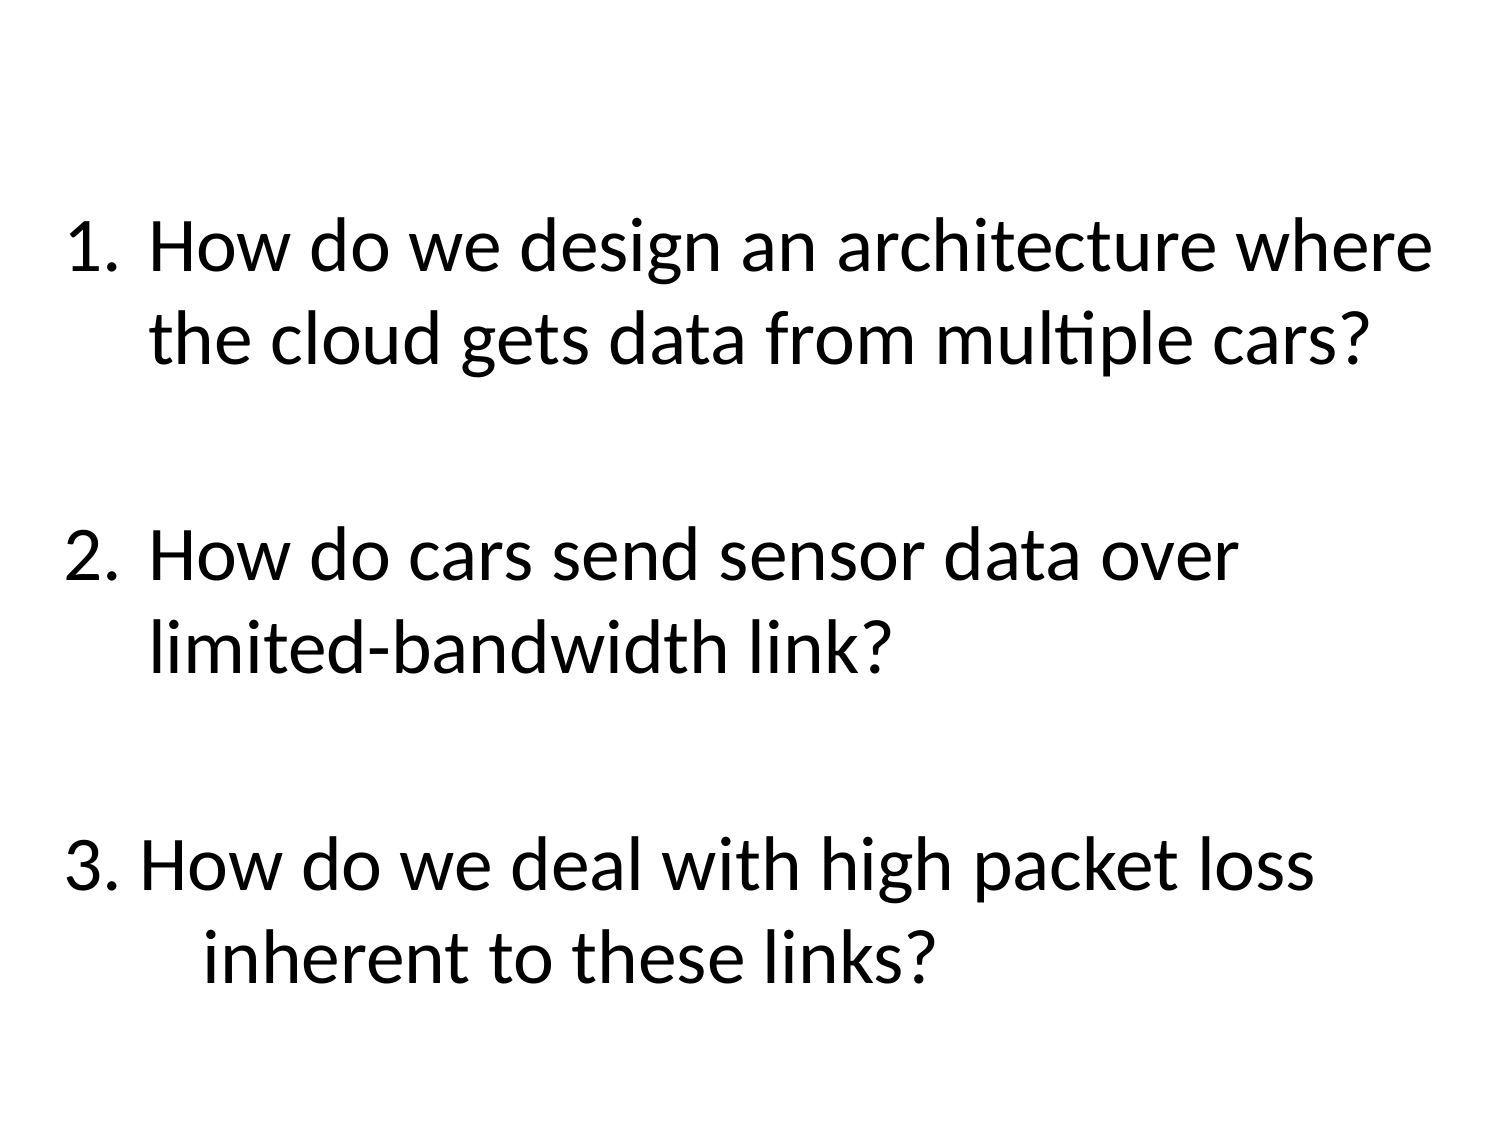

How do we design an architecture where the cloud gets data from multiple cars?

How do cars send sensor data over limited-bandwidth link?

3. How do we deal with high packet loss 	inherent to these links?